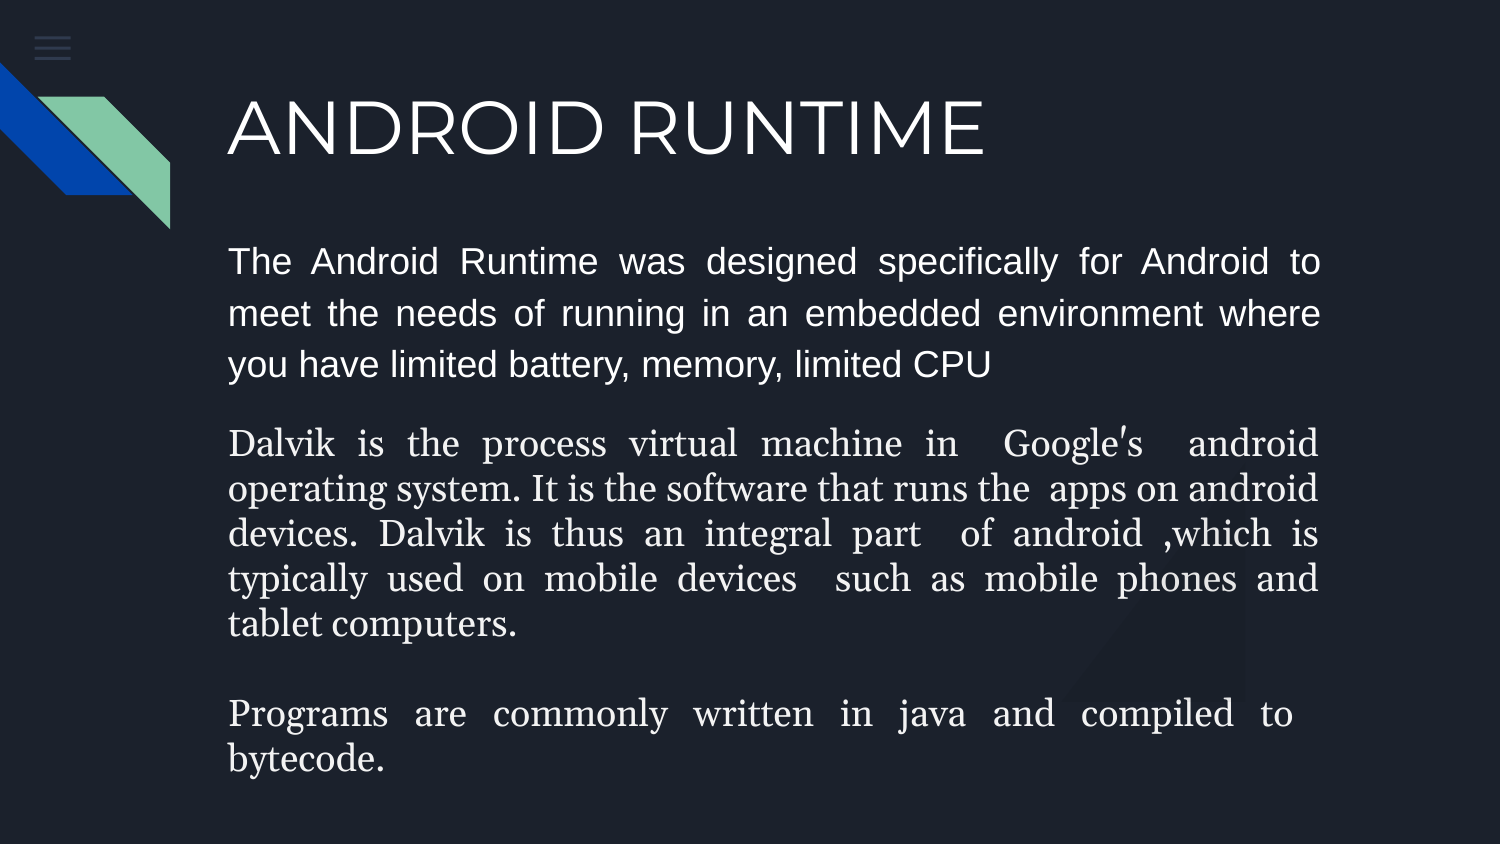

# ANDROID RUNTIME
The Android Runtime was designed specifically for Android to meet the needs of running in an embedded environment where you have limited battery, memory, limited CPU
Dalvik is the process virtual machine in  Google's  android operating system. It is the software that runs the  apps on android devices. Dalvik is thus an integral part  of android ,which is typically used on mobile devices  such as mobile phones and tablet computers.

Programs are commonly written in java and compiled to  bytecode.